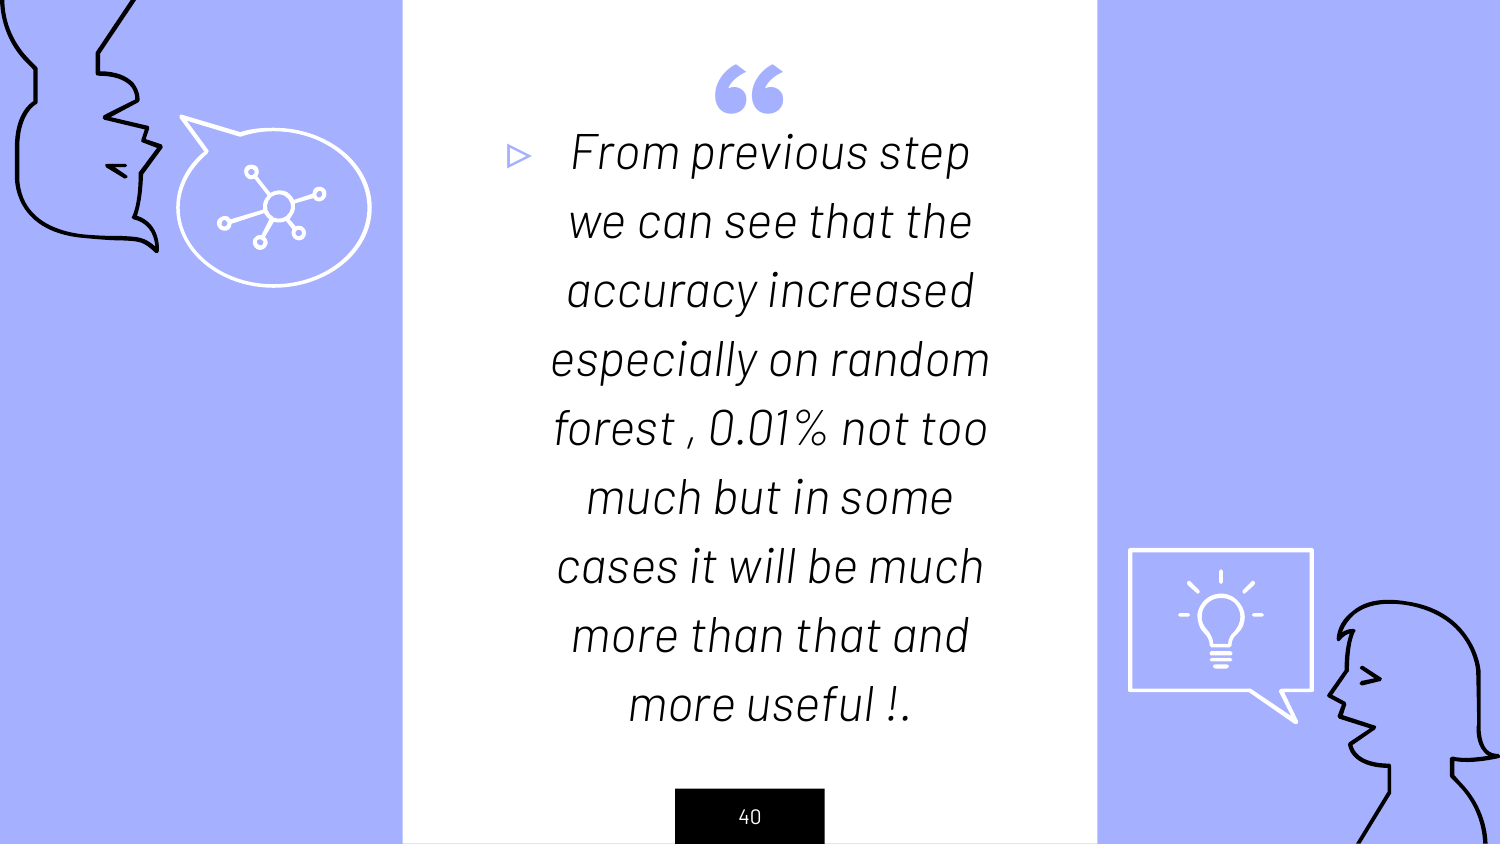

From previous step we can see that the accuracy increased especially on random forest , 0.01% not too much but in some cases it will be much more than that and more useful !.
40